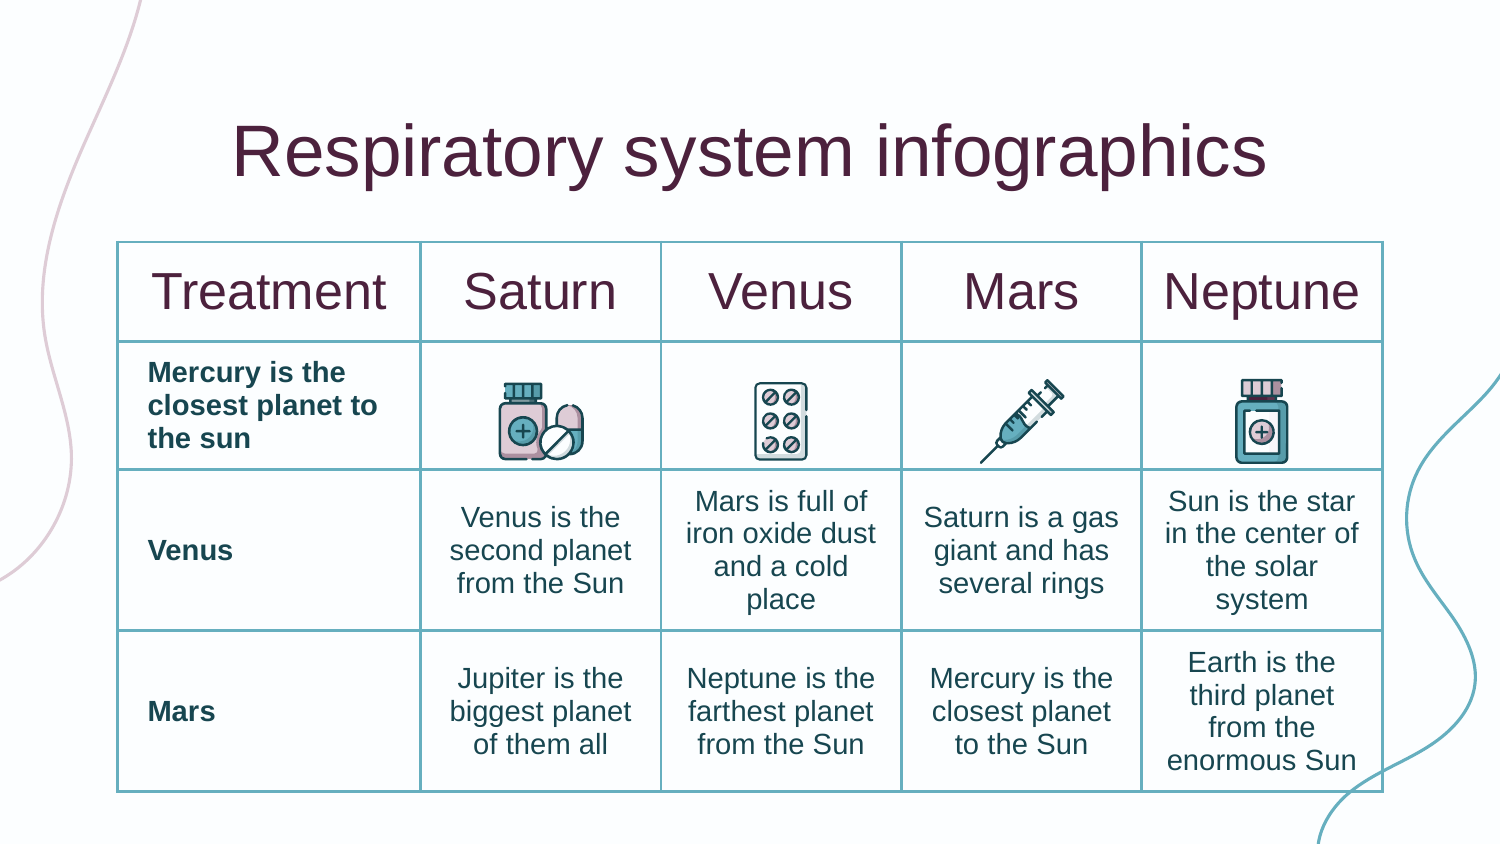

# Respiratory system infographics
| Treatment | Saturn | Venus | Mars | Neptune |
| --- | --- | --- | --- | --- |
| Mercury is the closest planet to the sun |  |  |  |  |
| Venus | Venus is the second planet from the Sun | Mars is full of iron oxide dust and a cold place | Saturn is a gas giant and has several rings | Sun is the star in the center of the solar system |
| Mars | Jupiter is the biggest planet of them all | Neptune is the farthest planet from the Sun | Mercury is the closest planet to the Sun | Earth is the third planet from the enormous Sun |